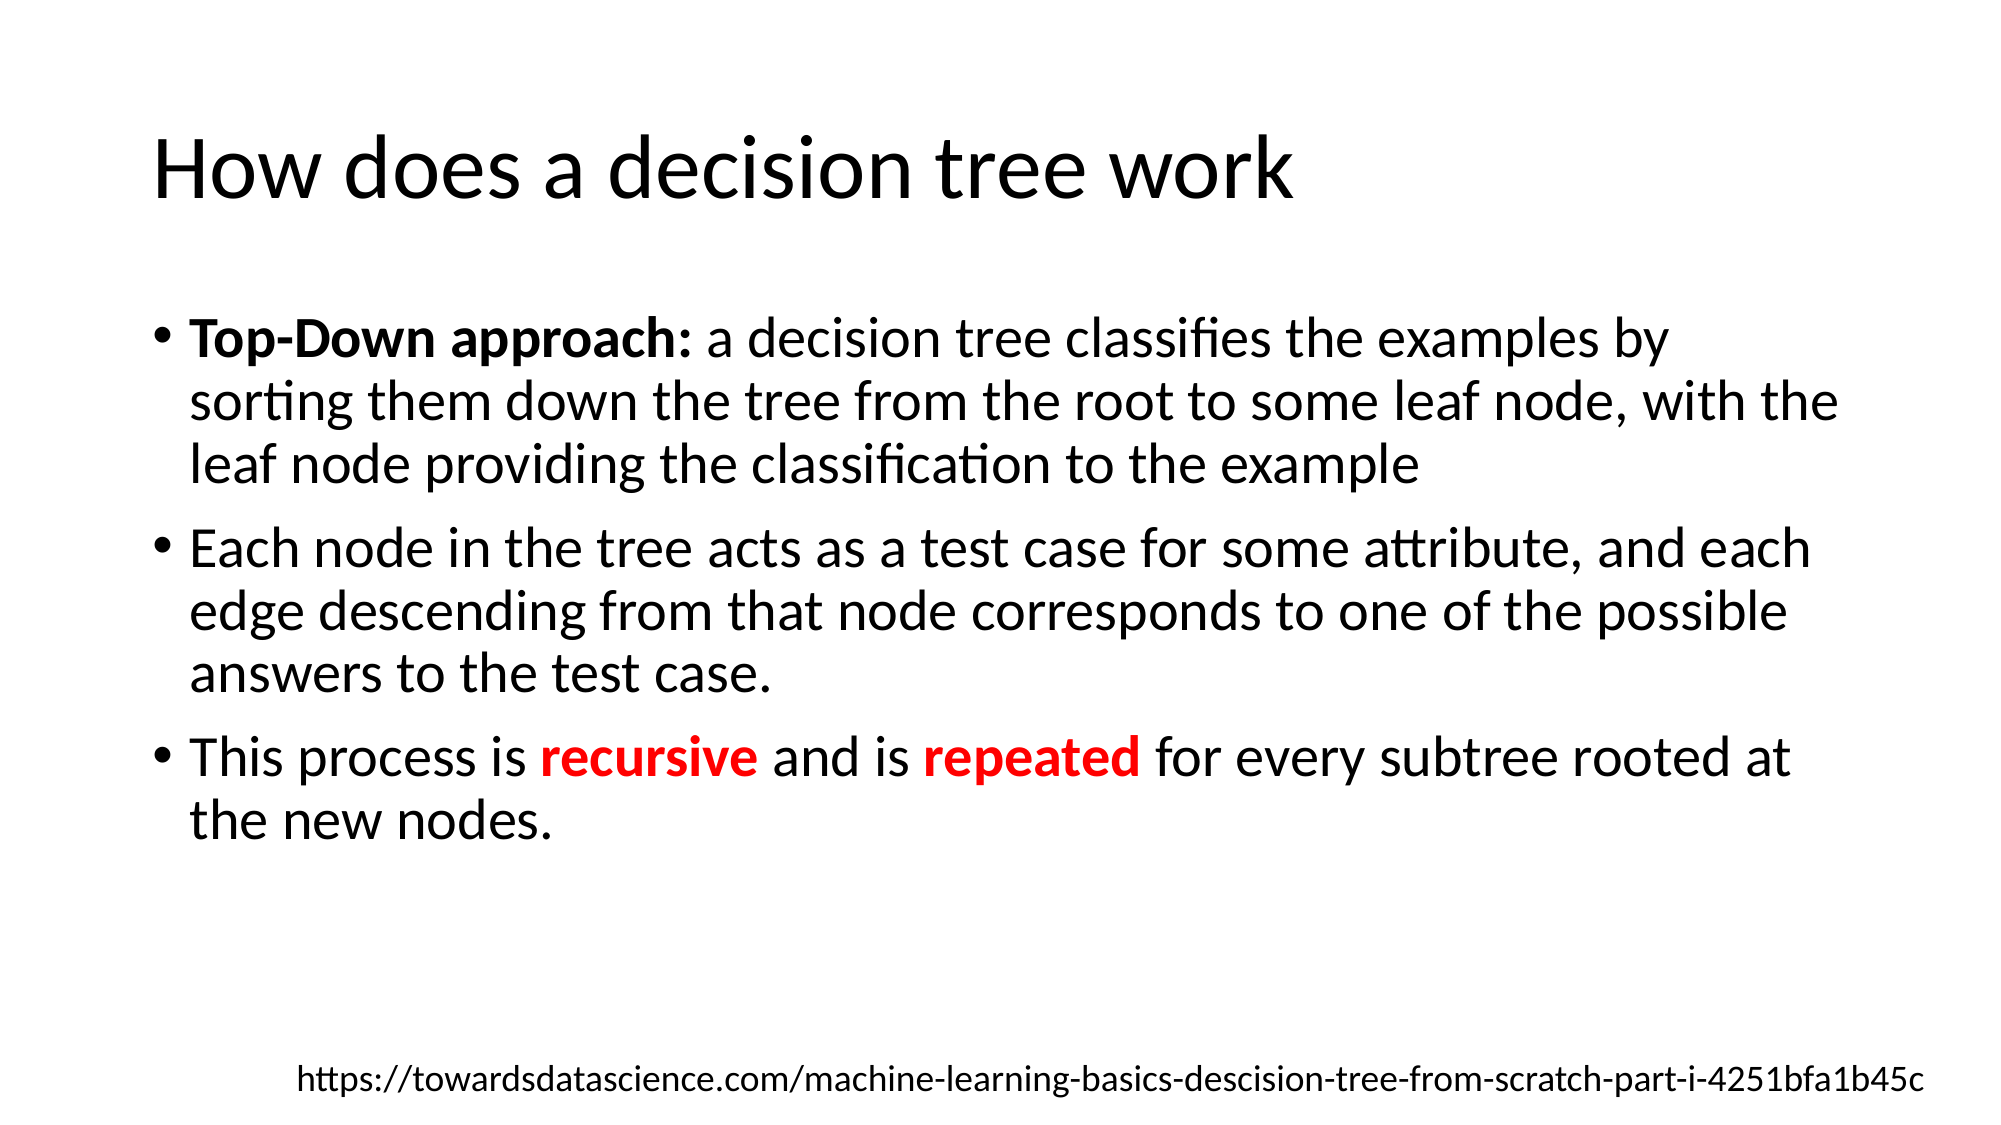

# How does a decision tree work
Top-Down approach: a decision tree classifies the examples by sorting them down the tree from the root to some leaf node, with the leaf node providing the classification to the example
Each node in the tree acts as a test case for some attribute, and each edge descending from that node corresponds to one of the possible answers to the test case.
This process is recursive and is repeated for every subtree rooted at the new nodes.
https://towardsdatascience.com/machine-learning-basics-descision-tree-from-scratch-part-i-4251bfa1b45c